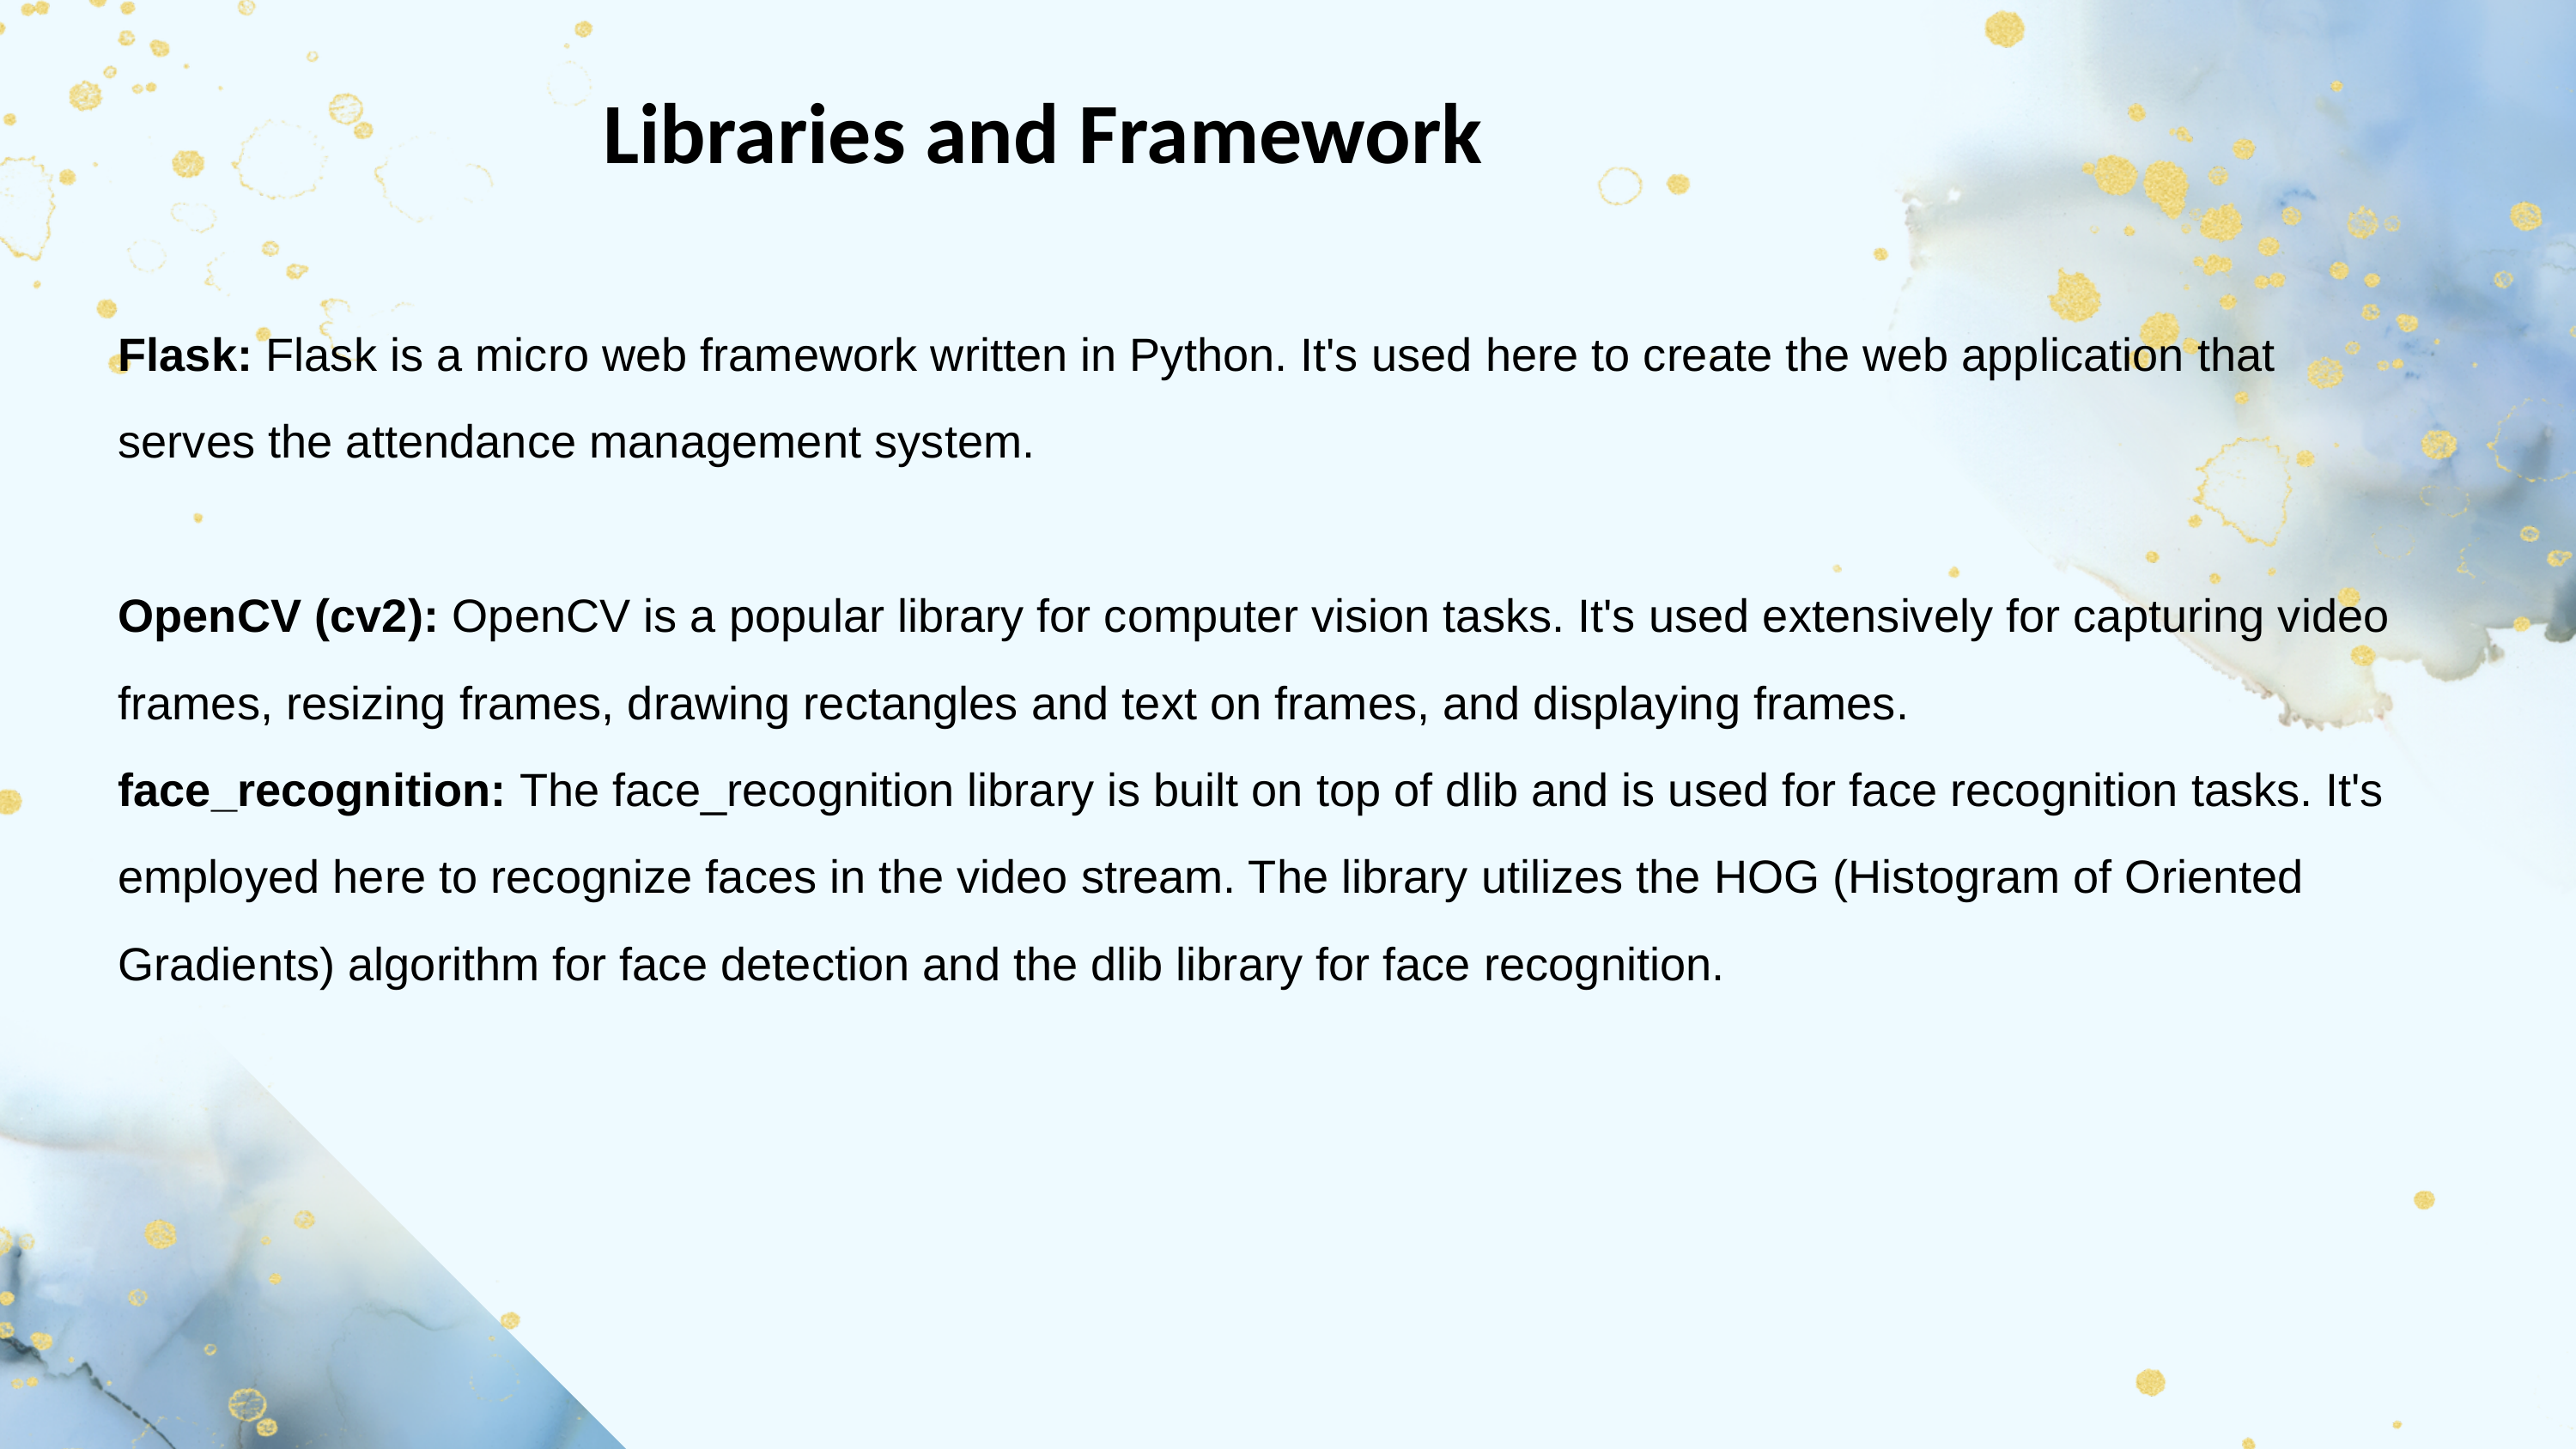

Libraries and Framework

Flask: Flask is a micro web framework written in Python. It's used here to create the web application that serves the attendance management system.

OpenCV (cv2): OpenCV is a popular library for computer vision tasks. It's used extensively for capturing video frames, resizing frames, drawing rectangles and text on frames, and displaying frames.
face_recognition: The face_recognition library is built on top of dlib and is used for face recognition tasks. It's employed here to recognize faces in the video stream. The library utilizes the HOG (Histogram of Oriented Gradients) algorithm for face detection and the dlib library for face recognition.